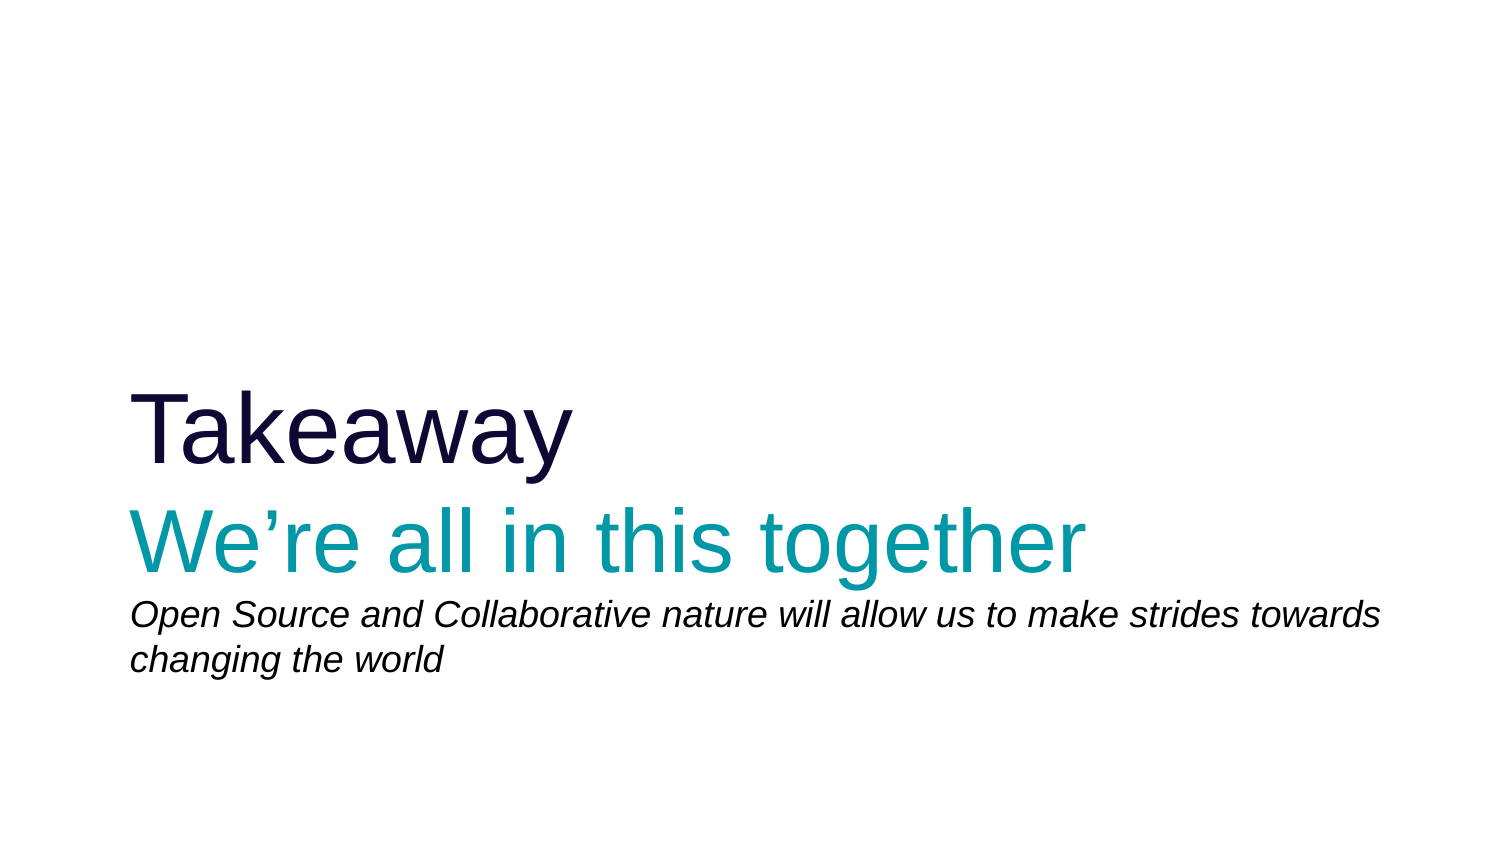

# Takeaway
We’re all in this together
Open Source and Collaborative nature will allow us to make strides towards changing the world